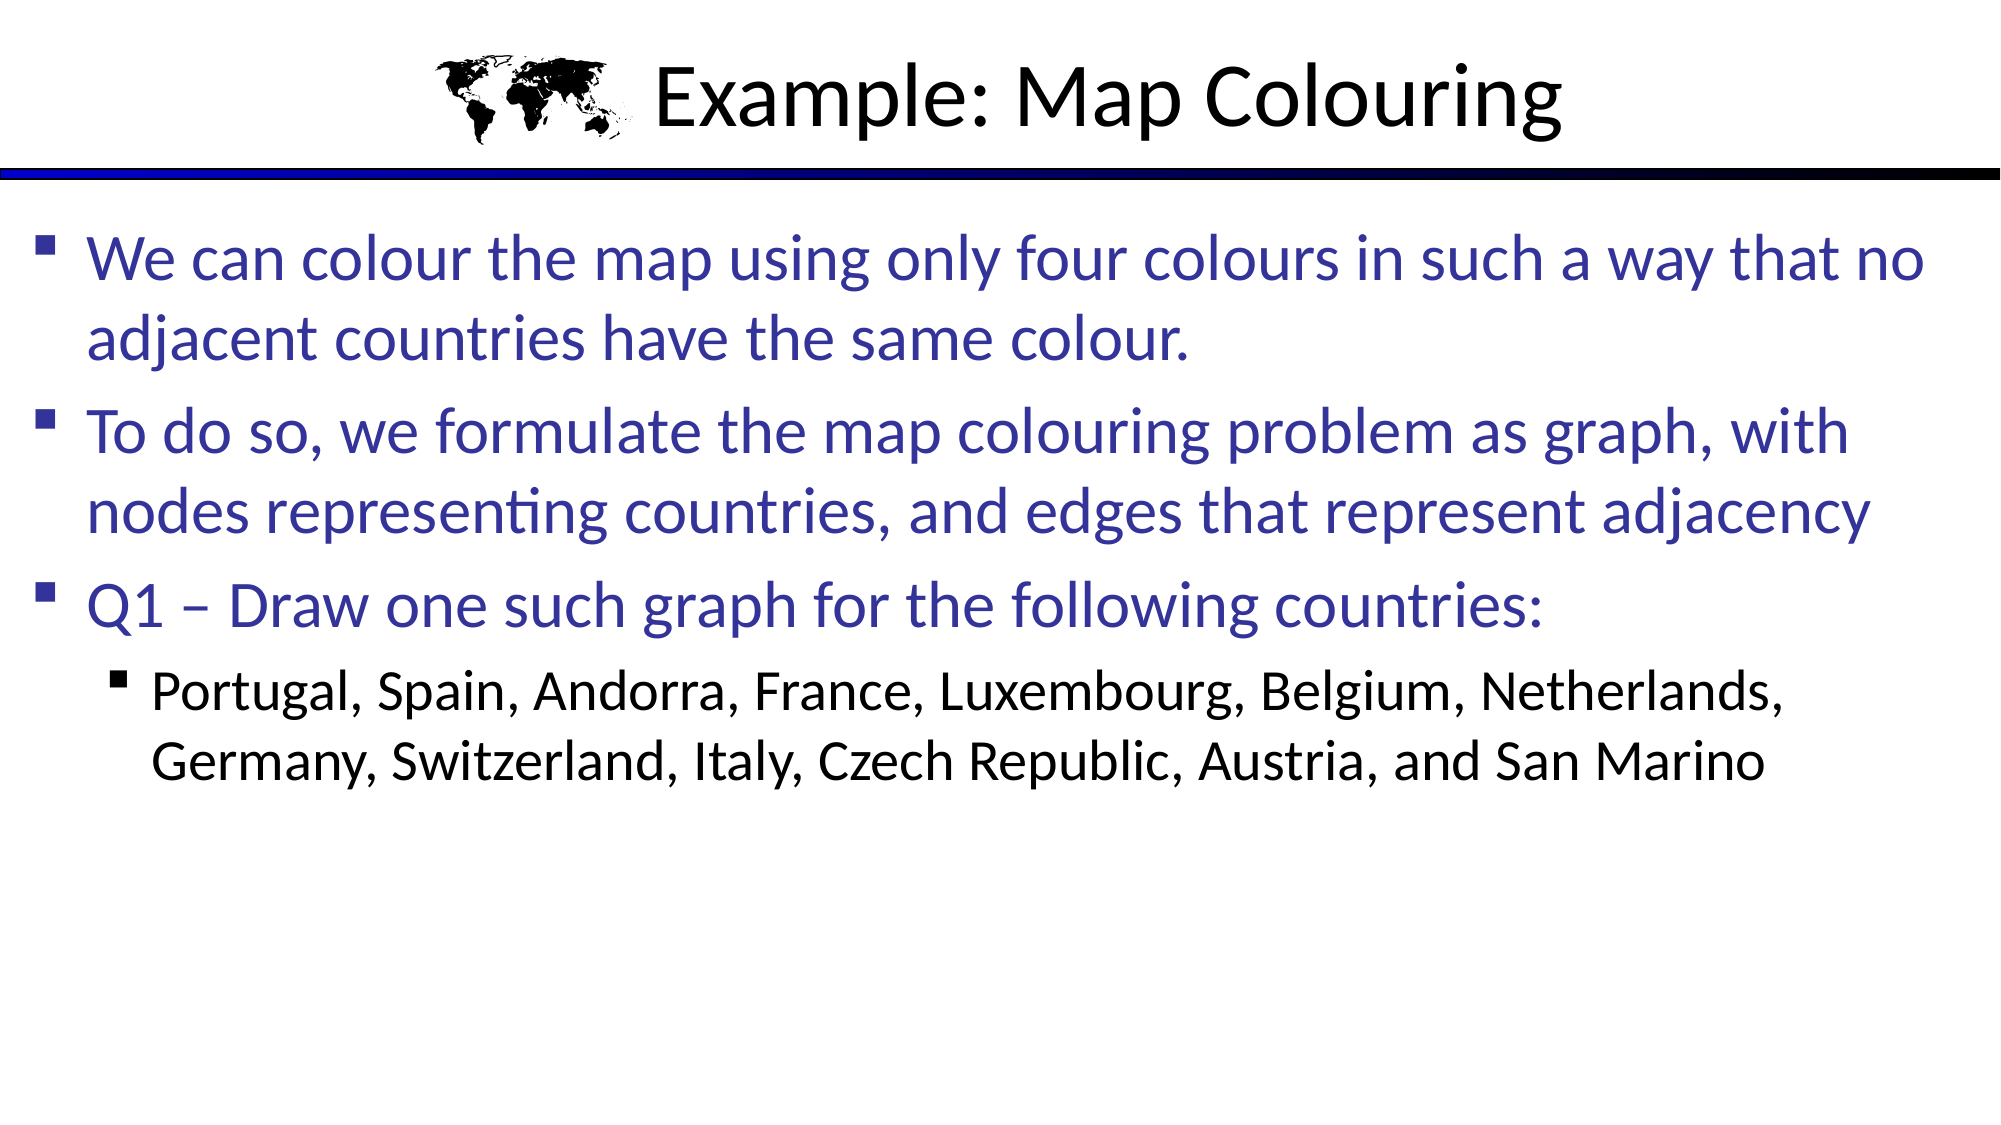

# 🗺️ Example: Map Colouring
We can colour the map using only four colours in such a way that no adjacent countries have the same colour.
To do so, we formulate the map colouring problem as graph, with nodes representing countries, and edges that represent adjacency
Q1 – Draw one such graph for the following countries:
Portugal, Spain, Andorra, France, Luxembourg, Belgium, Netherlands, Germany, Switzerland, Italy, Czech Republic, Austria, and San Marino